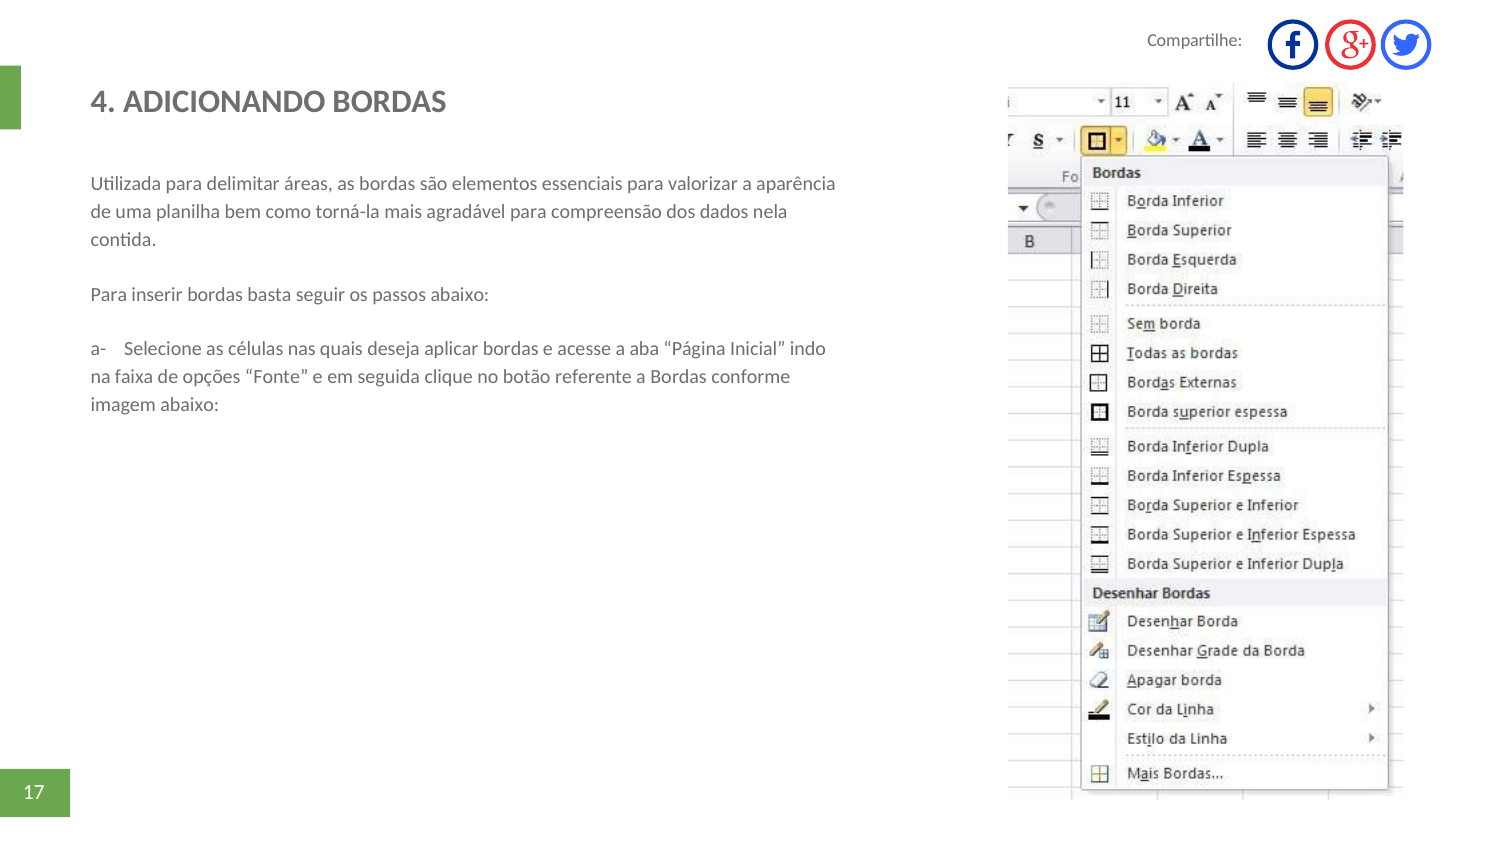

Compartilhe:

4. ADICIONANDO BORDAS
Utilizada para delimitar áreas, as bordas são elementos essenciais para valorizar a aparência
de uma planilha bem como torná-la mais agradável para compreensão dos dados nela
contida.
Para inserir bordas basta seguir os passos abaixo:
a-    Selecione as células nas quais deseja aplicar bordas e acesse a aba “Página Inicial” indo
na faixa de opções “Fonte” e em seguida clique no botão referente a Bordas conforme
imagem abaixo:

17